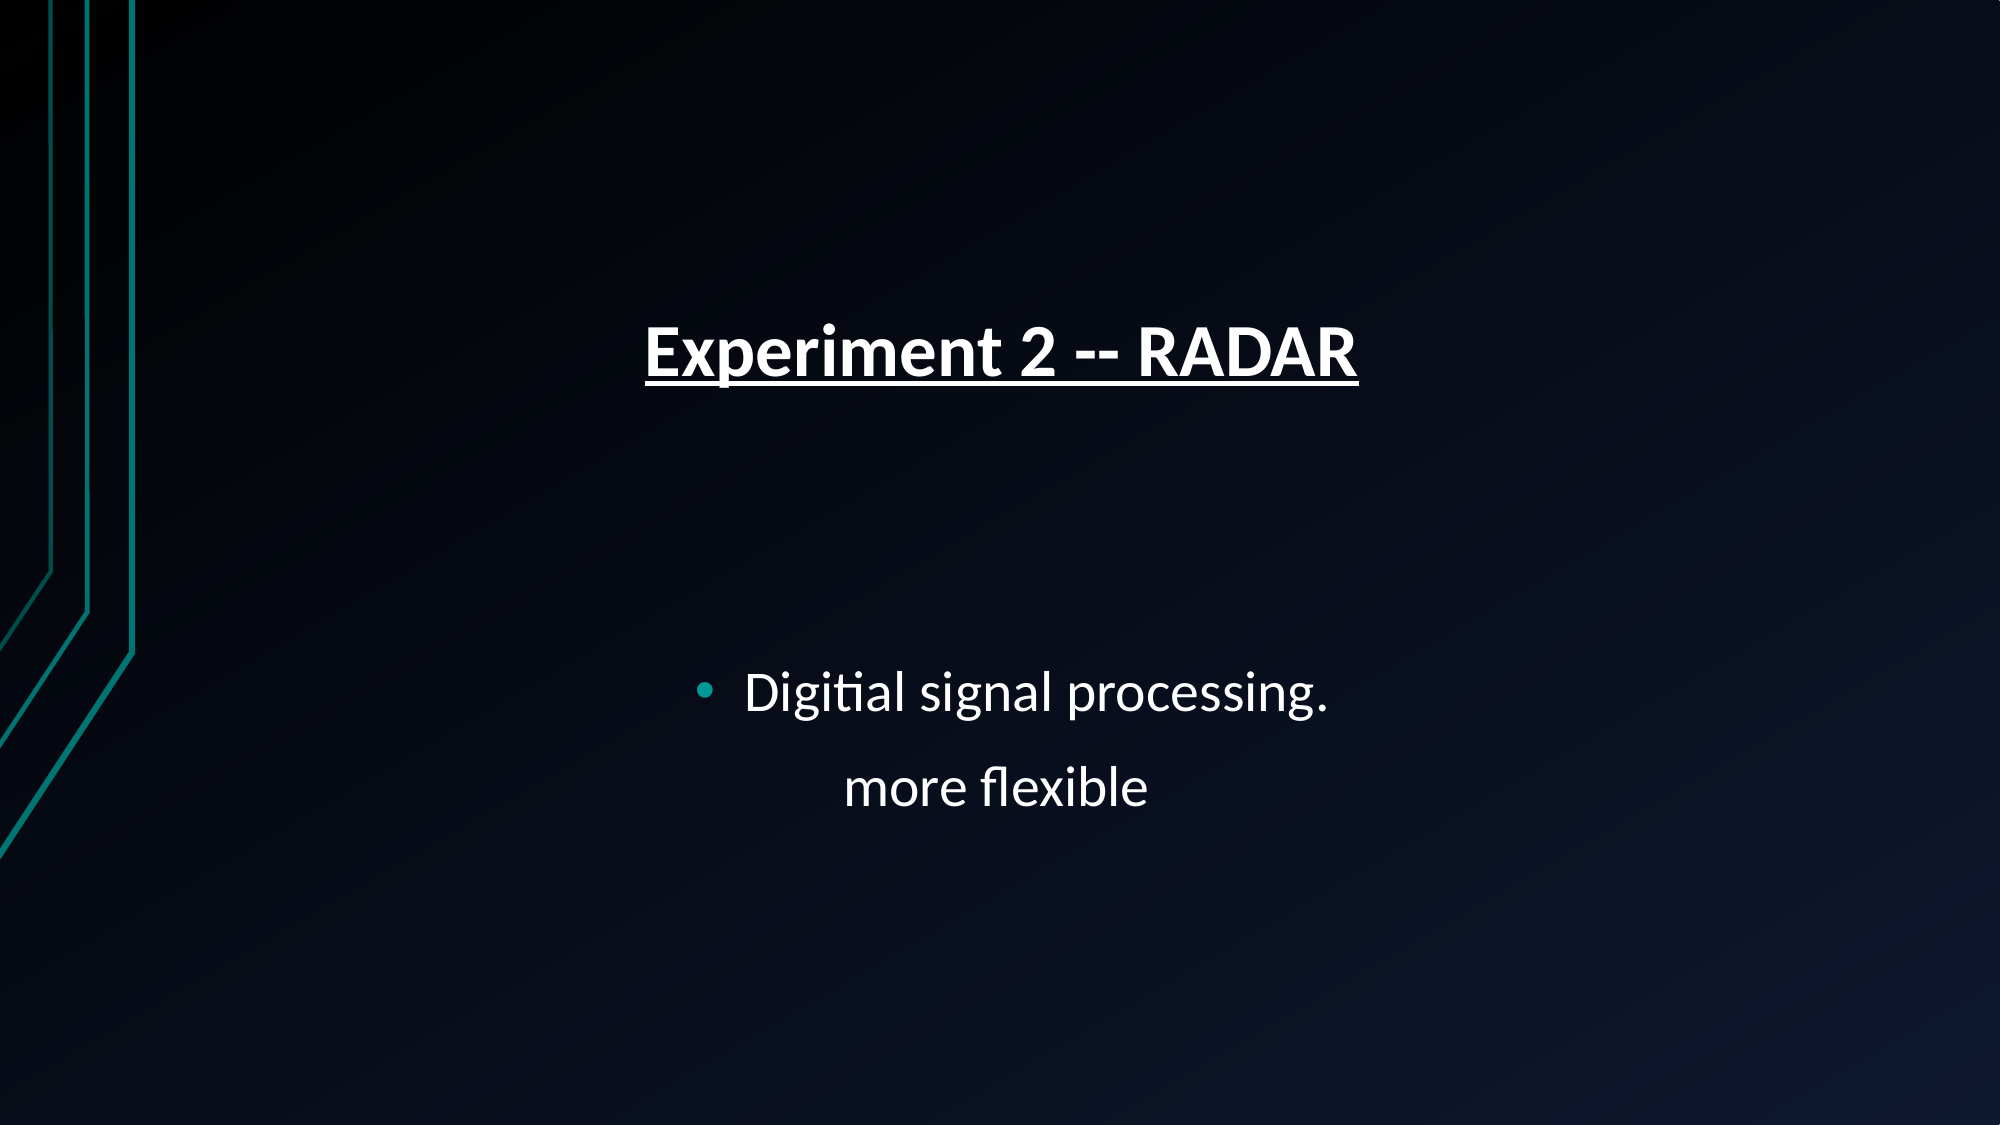

# Experiment 2 -- RADAR

Digitial signal processing.
	more flexible